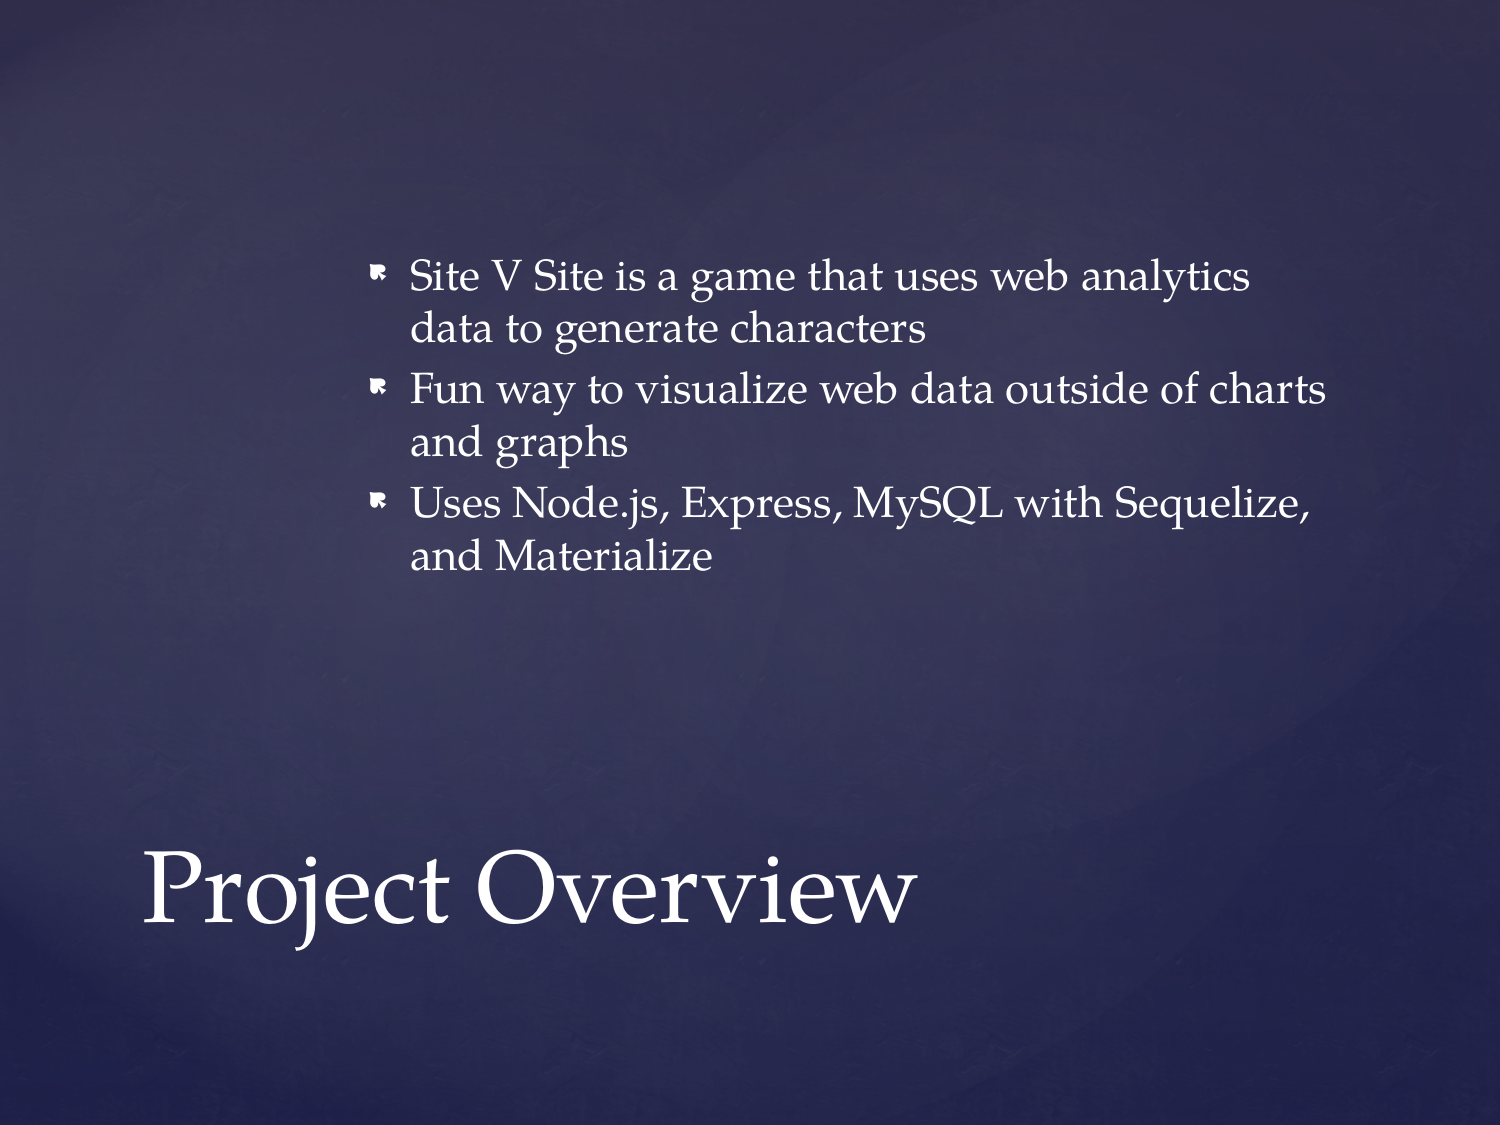

Site V Site is a game that uses web analytics data to generate characters
Fun way to visualize web data outside of charts and graphs
Uses Node.js, Express, MySQL with Sequelize, and Materialize
# Project Overview